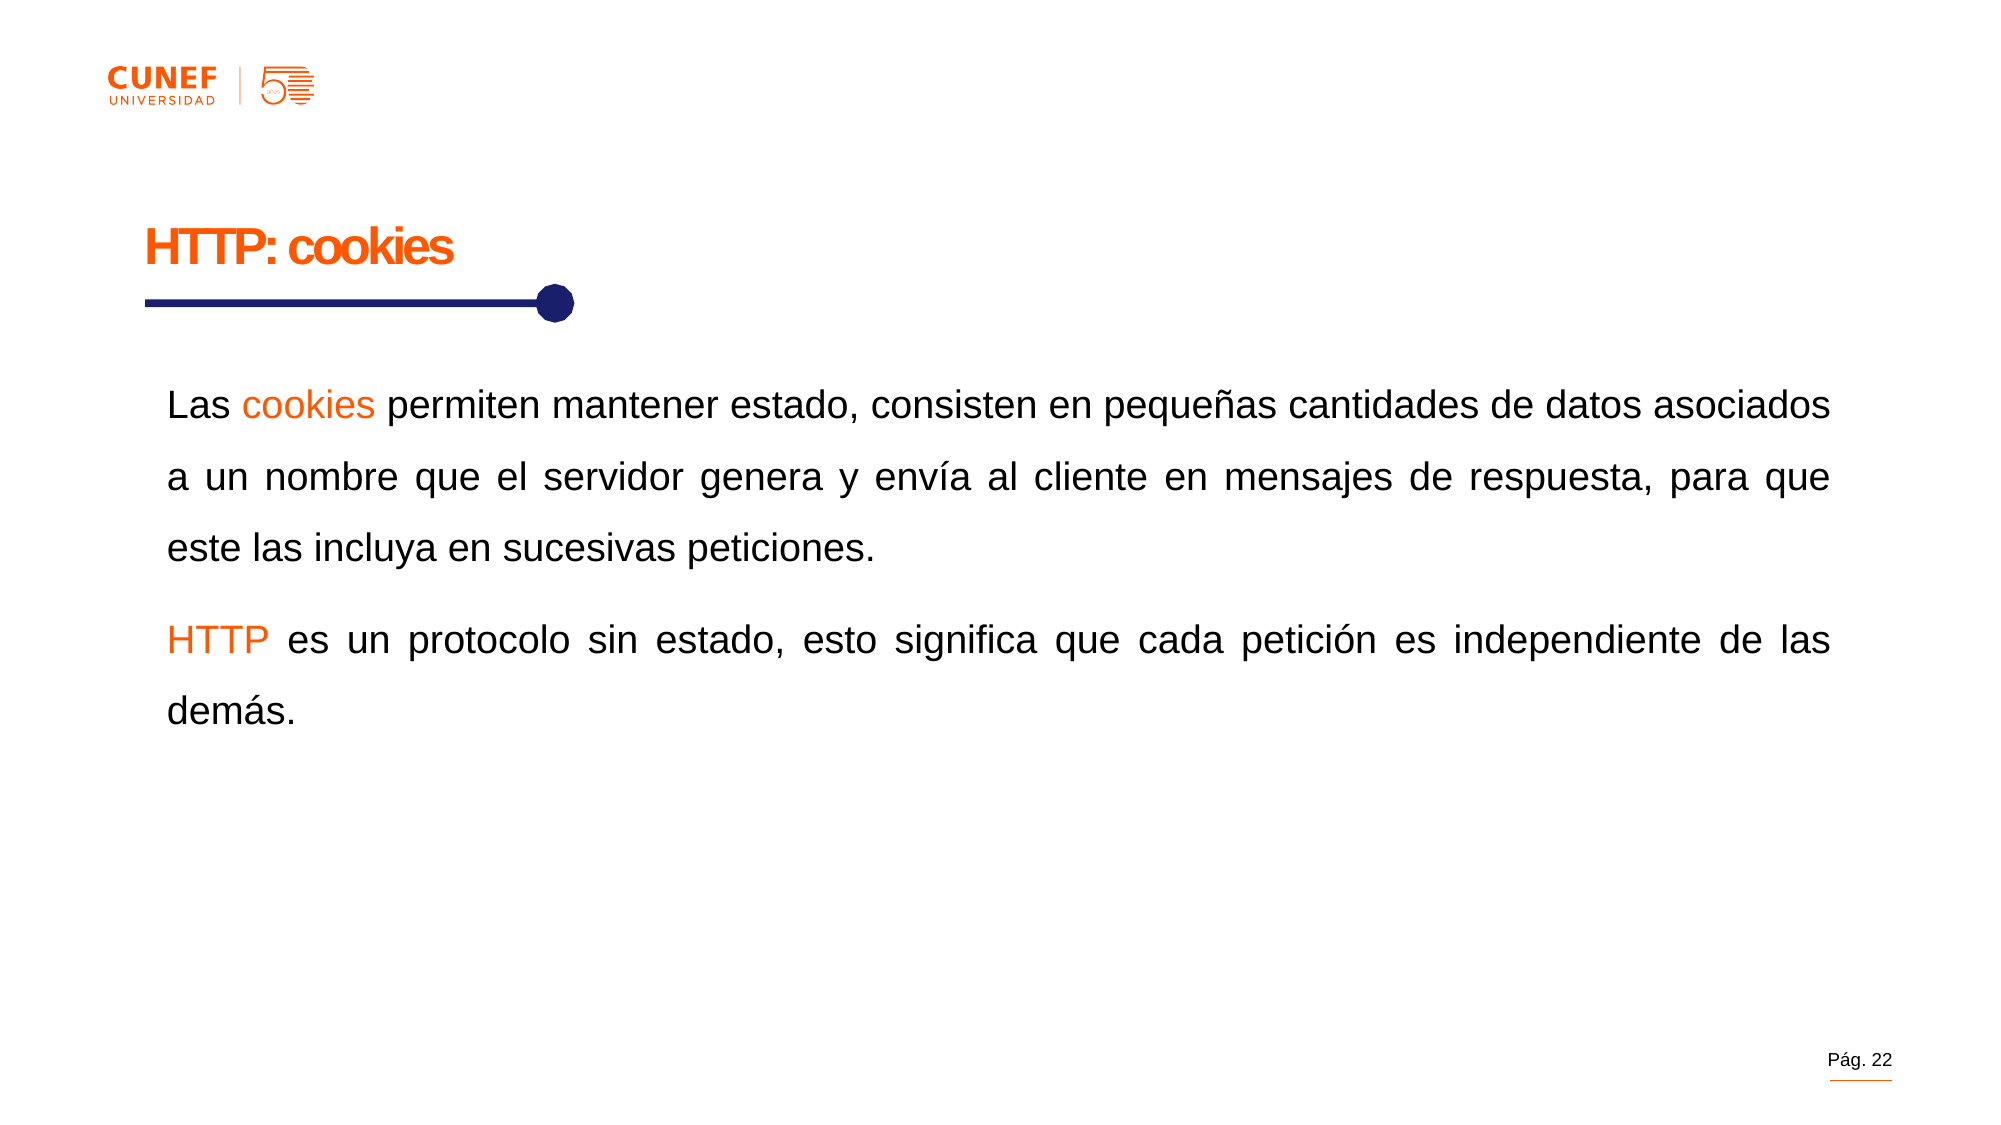

# Cookies
HTTP: cookies

Las cookies permiten mantener estado, consisten en pequeñas cantidades de datos asociados a un nombre que el servidor genera y envía al cliente en mensajes de respuesta, para que este las incluya en sucesivas peticiones.
HTTP es un protocolo sin estado, esto significa que cada petición es independiente de las demás.